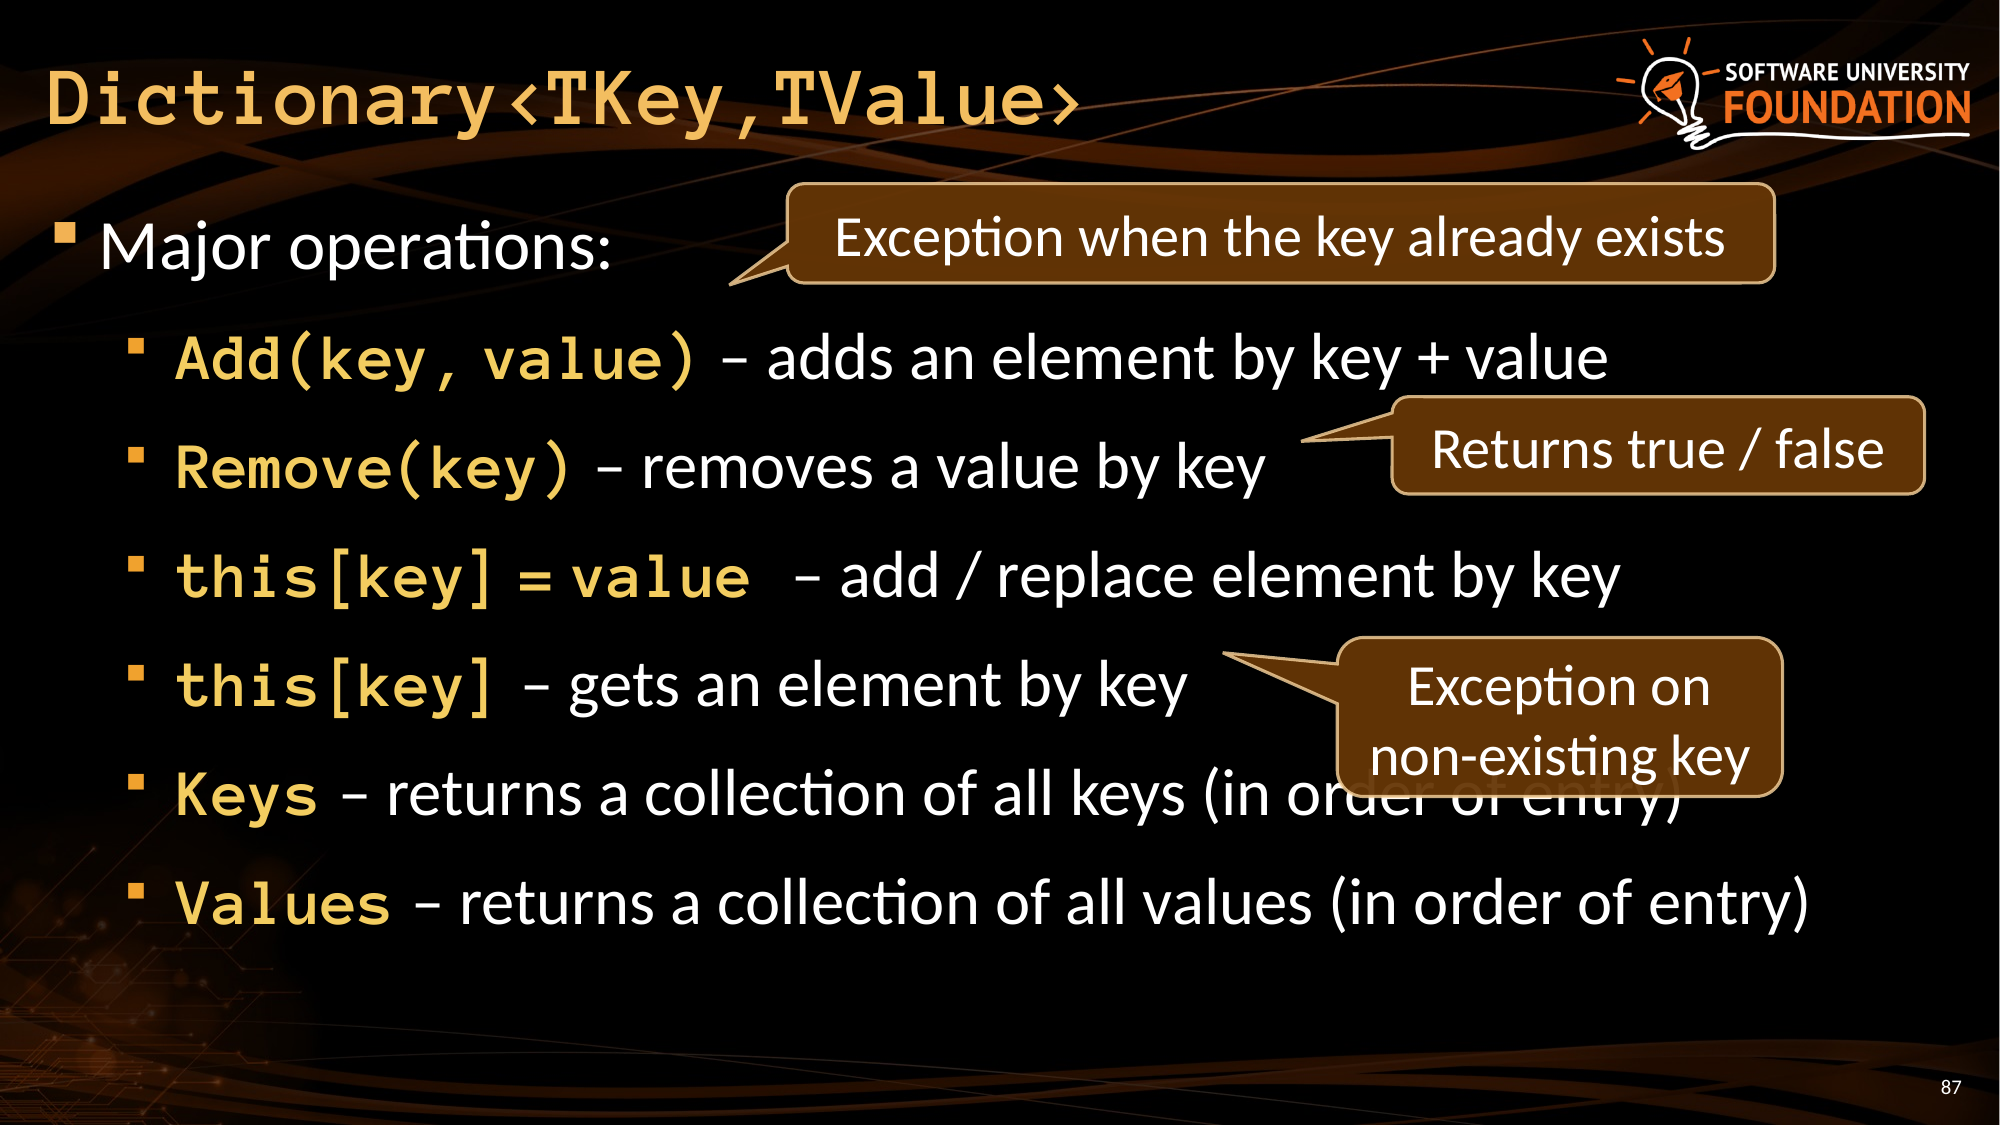

# Dictionary<TKey,TValue>
Exception when the key already exists
Major operations:
Add(key, value) – adds an element by key + value
Remove(key) – removes a value by key
this[key] = value – add / replace element by key
this[key] – gets an element by key
Keys – returns a collection of all keys (in order of entry)
Values – returns a collection of all values (in order of entry)
Returns true / false
Exception on non-existing key
87